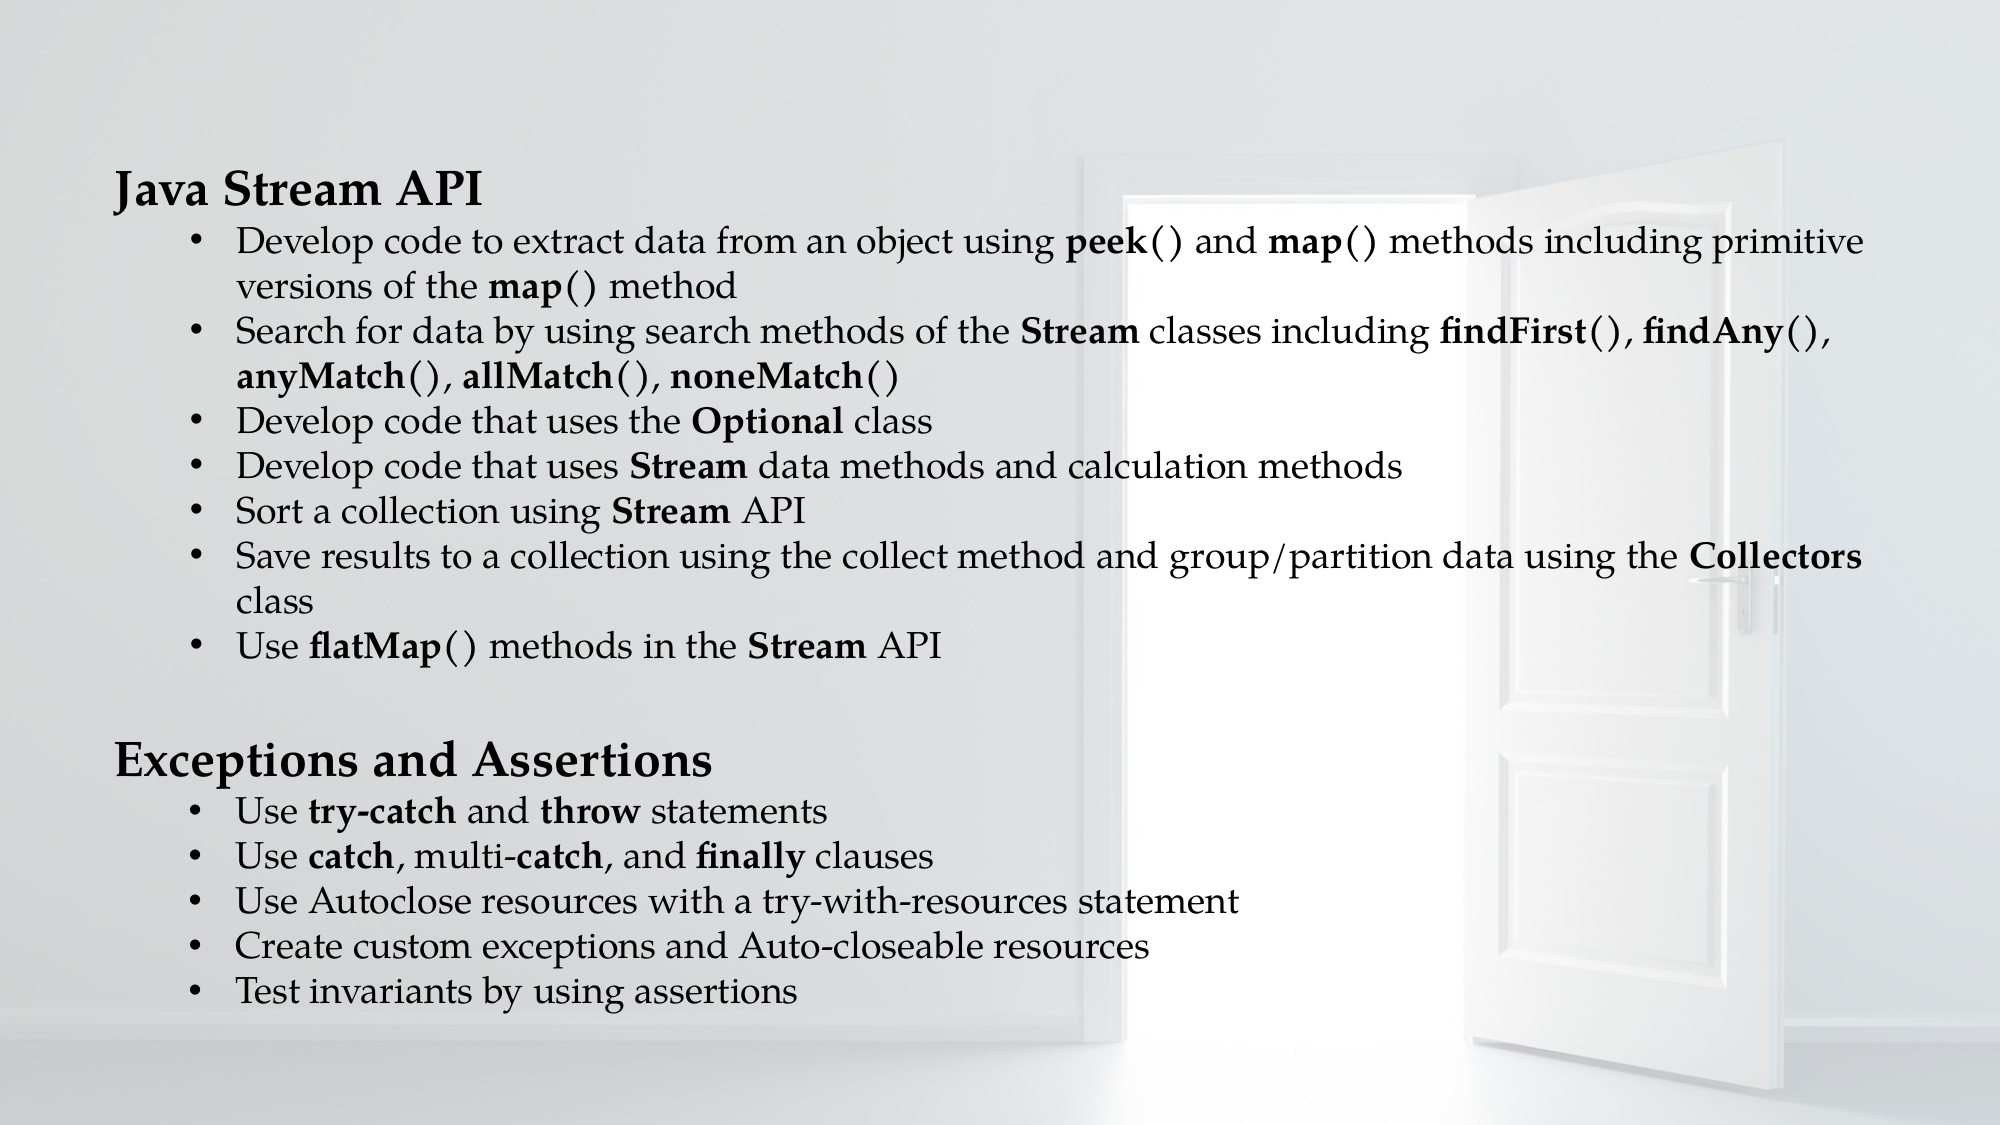

Java Stream API
Develop code to extract data from an object using peek() and map() methods including primitive versions of the map() method
Search for data by using search methods of the Stream classes including findFirst(), findAny(), anyMatch(), allMatch(), noneMatch()
Develop code that uses the Optional class
Develop code that uses Stream data methods and calculation methods
Sort a collection using Stream API
Save results to a collection using the collect method and group/partition data using the Collectors class
Use flatMap() methods in the Stream API
Exceptions and Assertions
Use try-catch and throw statements
Use catch, multi-catch, and finally clauses
Use Autoclose resources with a try-with-resources statement
Create custom exceptions and Auto-closeable resources
Test invariants by using assertions